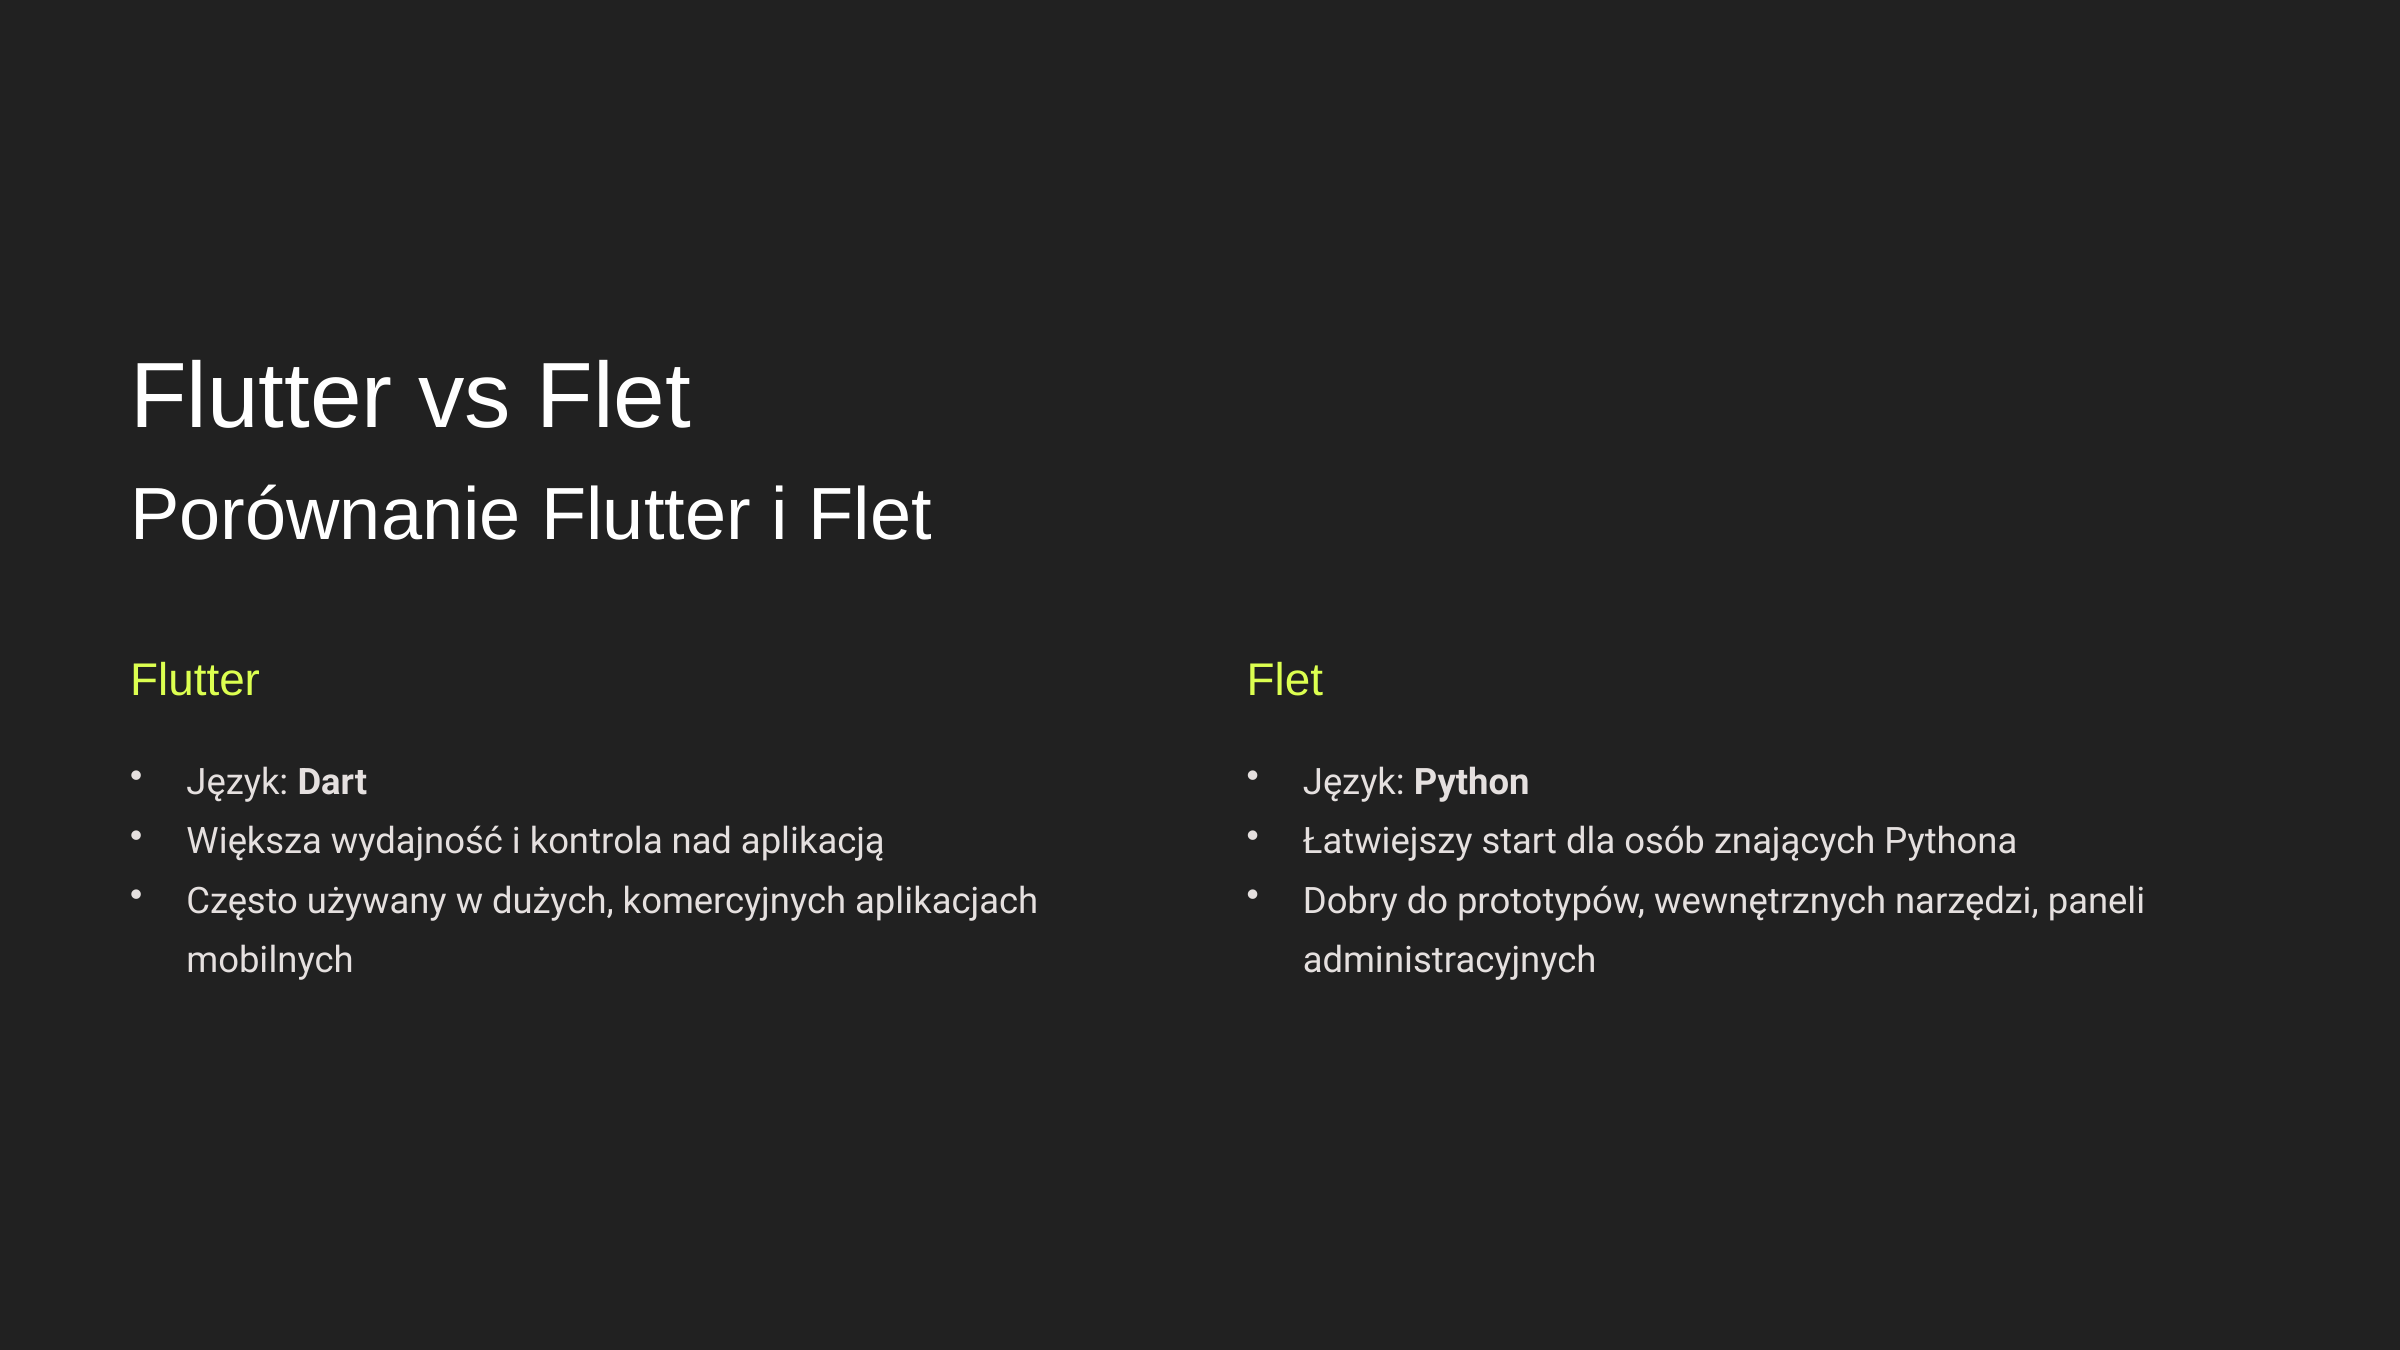

Flutter vs Flet
Porównanie Flutter i Flet
Flutter
Flet
Język: Dart
Większa wydajność i kontrola nad aplikacją
Często używany w dużych, komercyjnych aplikacjach mobilnych
Język: Python
Łatwiejszy start dla osób znających Pythona
Dobry do prototypów, wewnętrznych narzędzi, paneli administracyjnych